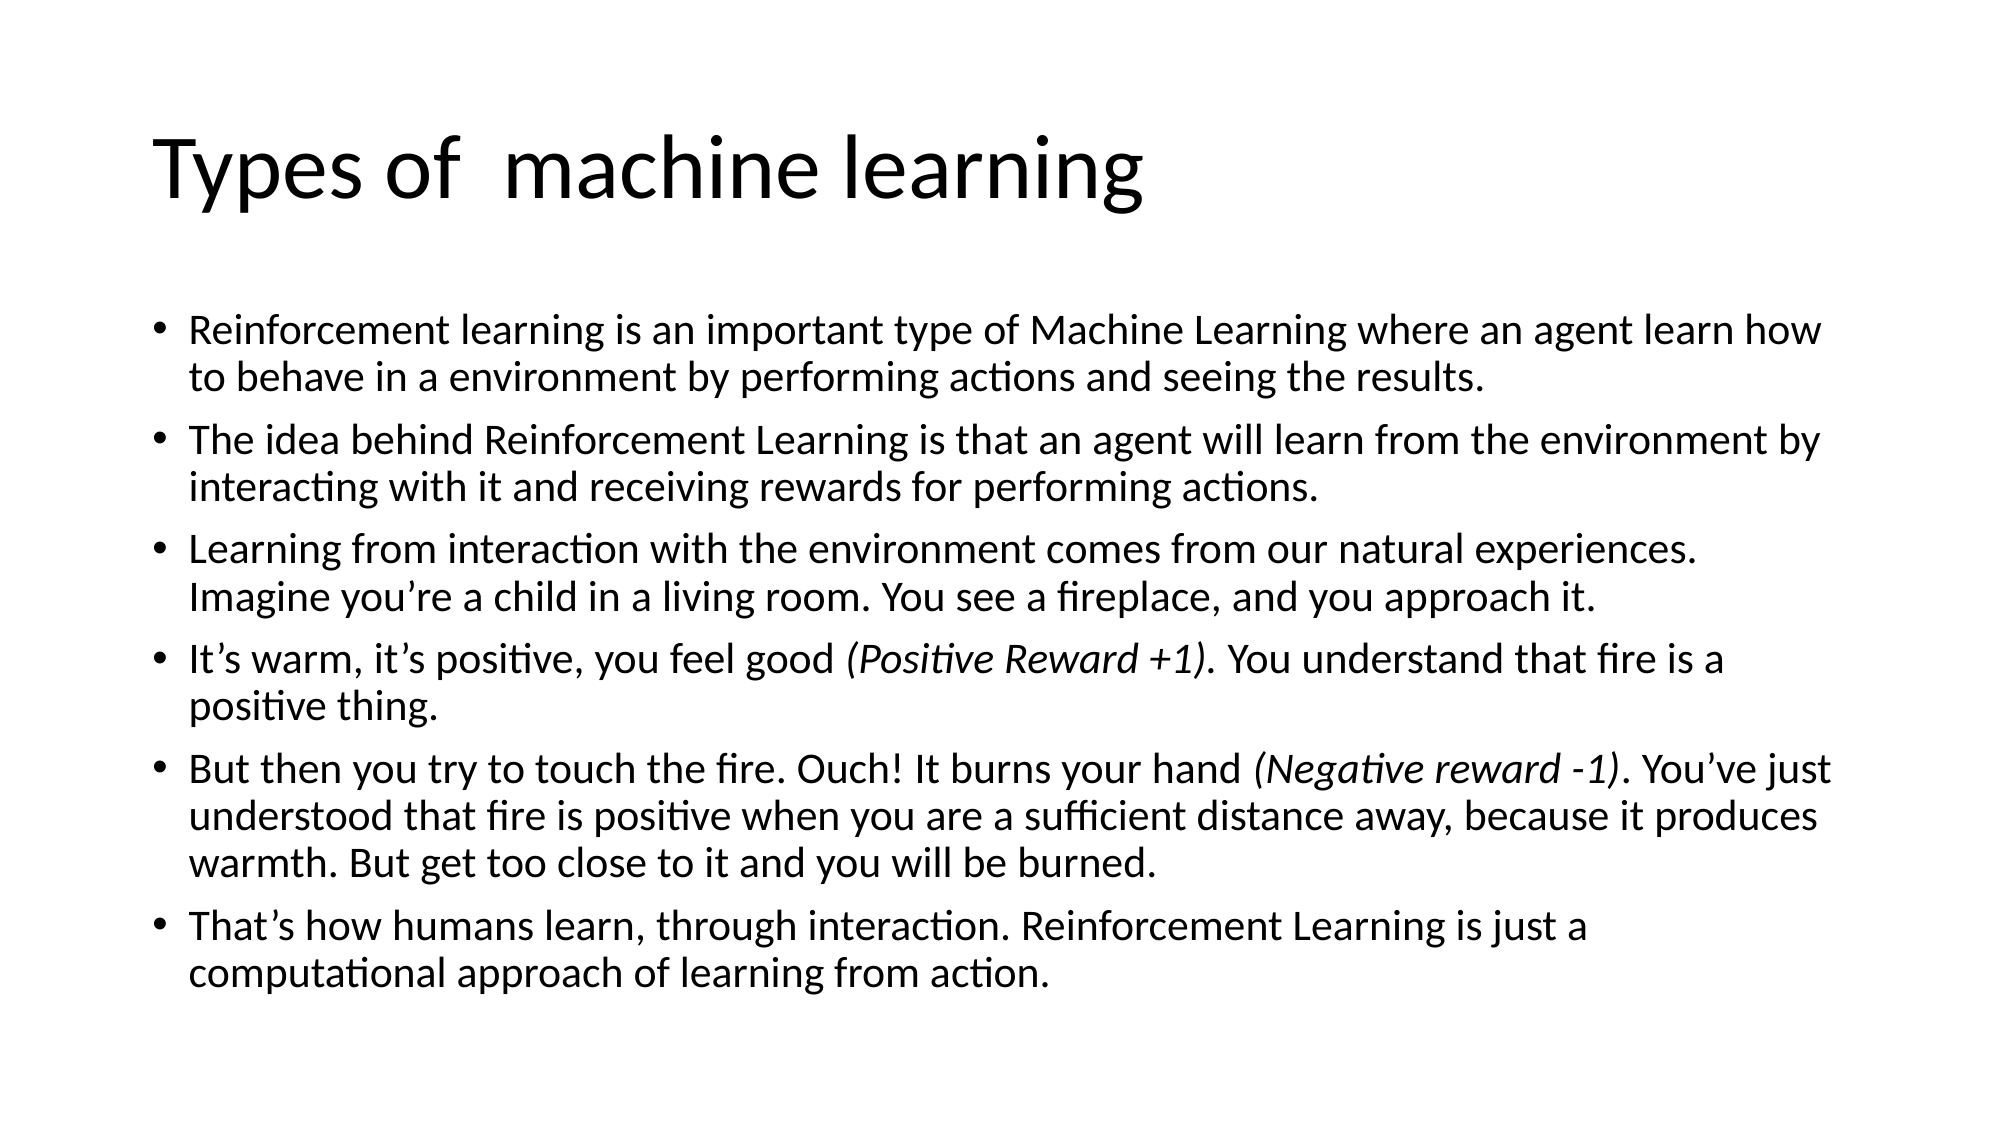

# Types of  machine learning
Reinforcement learning is an important type of Machine Learning where an agent learn how to behave in a environment by performing actions and seeing the results.
The idea behind Reinforcement Learning is that an agent will learn from the environment by interacting with it and receiving rewards for performing actions.
Learning from interaction with the environment comes from our natural experiences. Imagine you’re a child in a living room. You see a fireplace, and you approach it.
It’s warm, it’s positive, you feel good (Positive Reward +1). You understand that fire is a positive thing.
But then you try to touch the fire. Ouch! It burns your hand (Negative reward -1). You’ve just understood that fire is positive when you are a sufficient distance away, because it produces warmth. But get too close to it and you will be burned.
That’s how humans learn, through interaction. Reinforcement Learning is just a computational approach of learning from action.